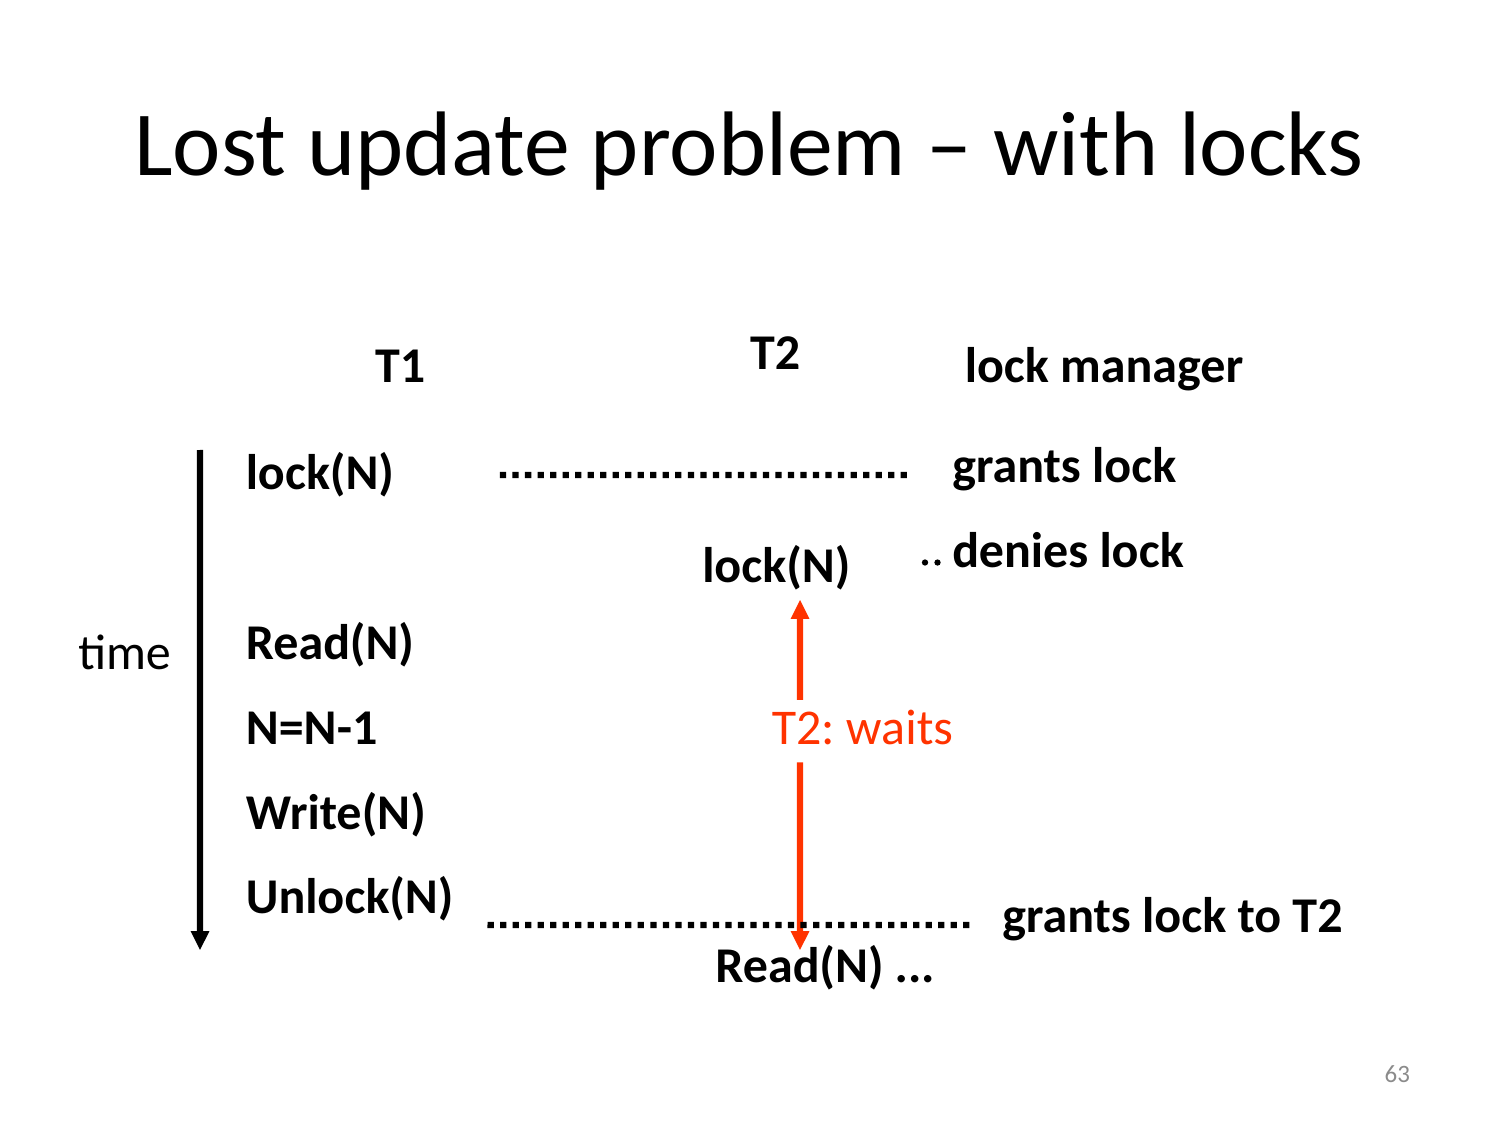

# Lost update problem – with locks
T2
T1
lock manager
grants lock
denies lock
lock(N)

Read(N)
N=N-1
Write(N)
Unlock(N)

lock(N)

time
T2: waits

grants lock to T2

Read(N) ...
63